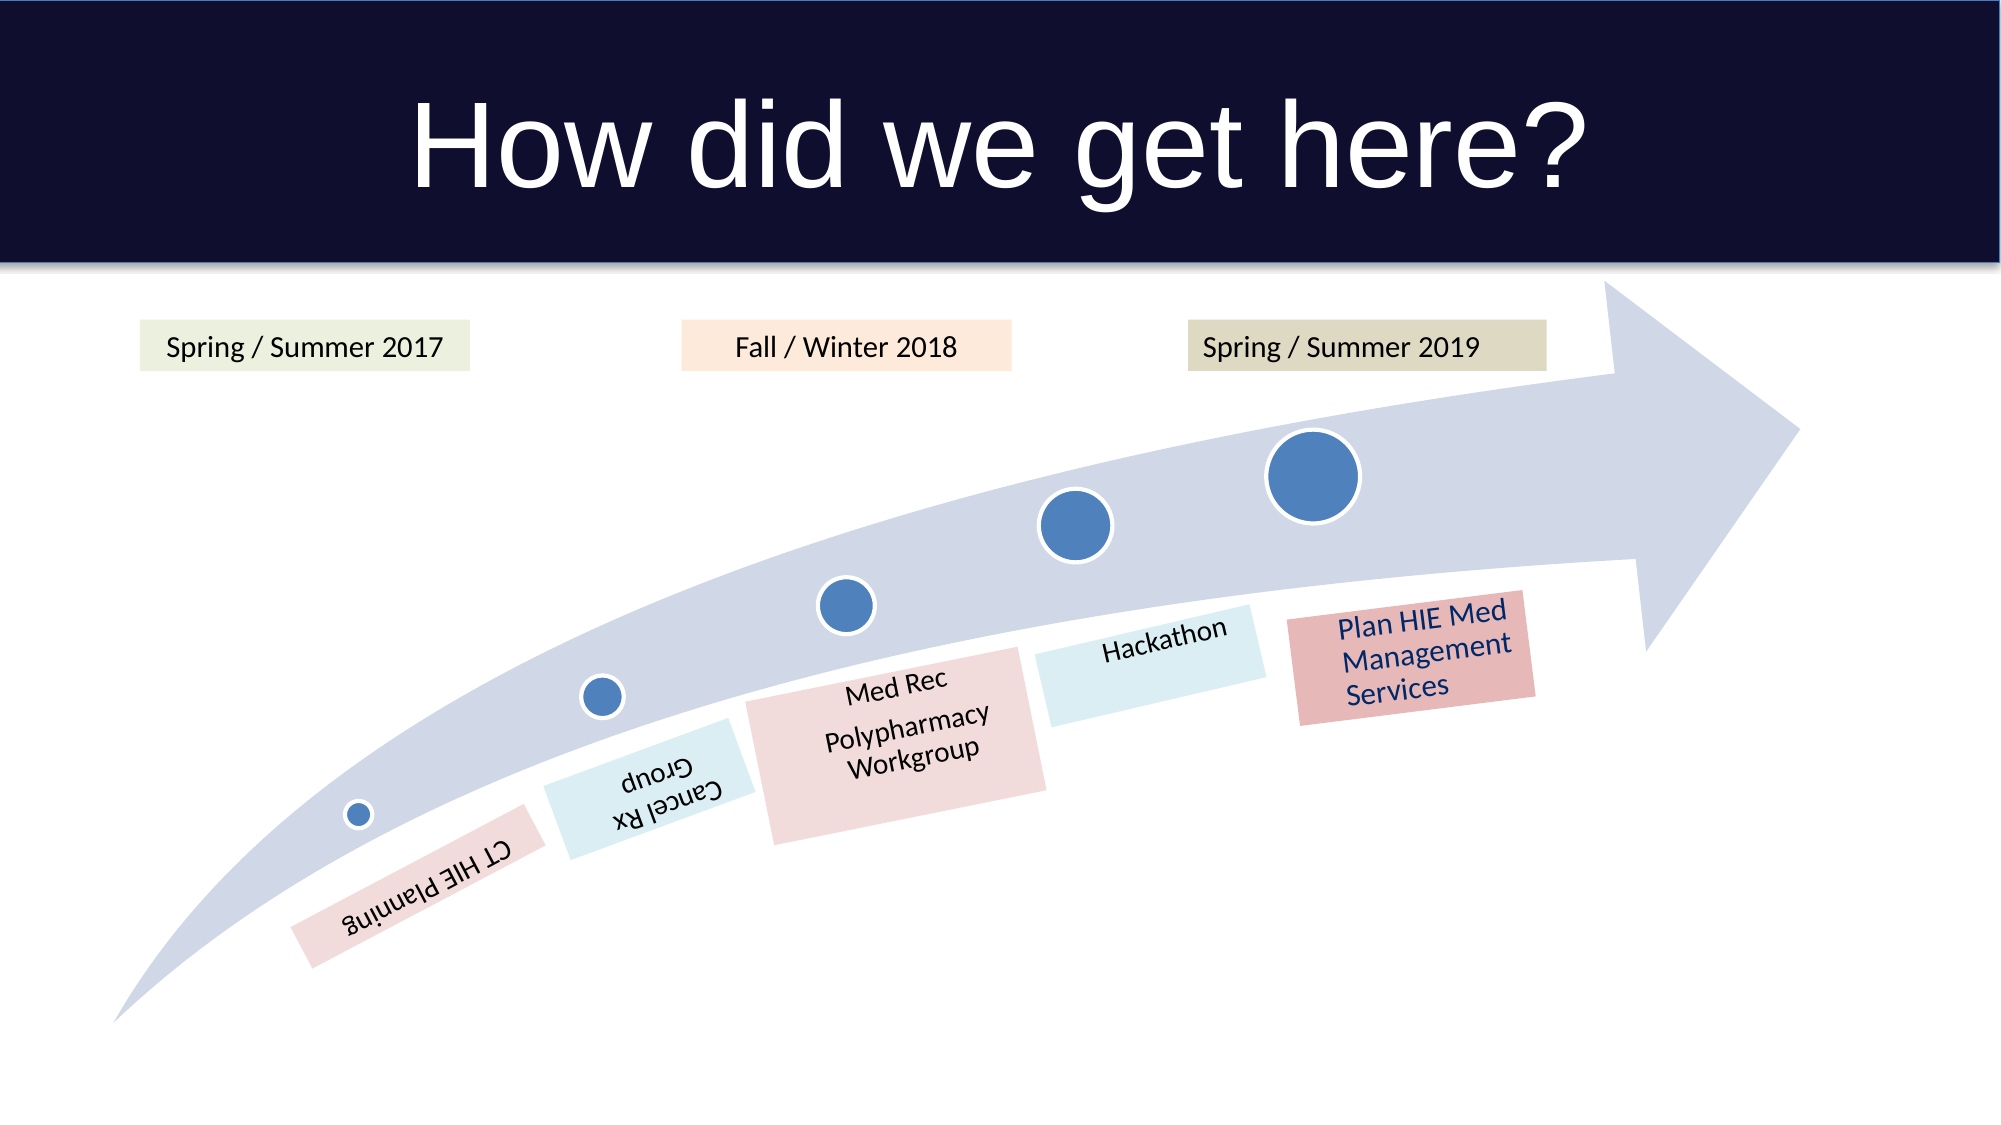

# How did we get here?
CT HIE Planning
Cancel Rx Group
Med Rec
Polypharmacy Workgroup
Hackathon
Plan HIE Med Management Services
Spring / Summer 2017
Fall / Winter 2018
Spring / Summer 2019